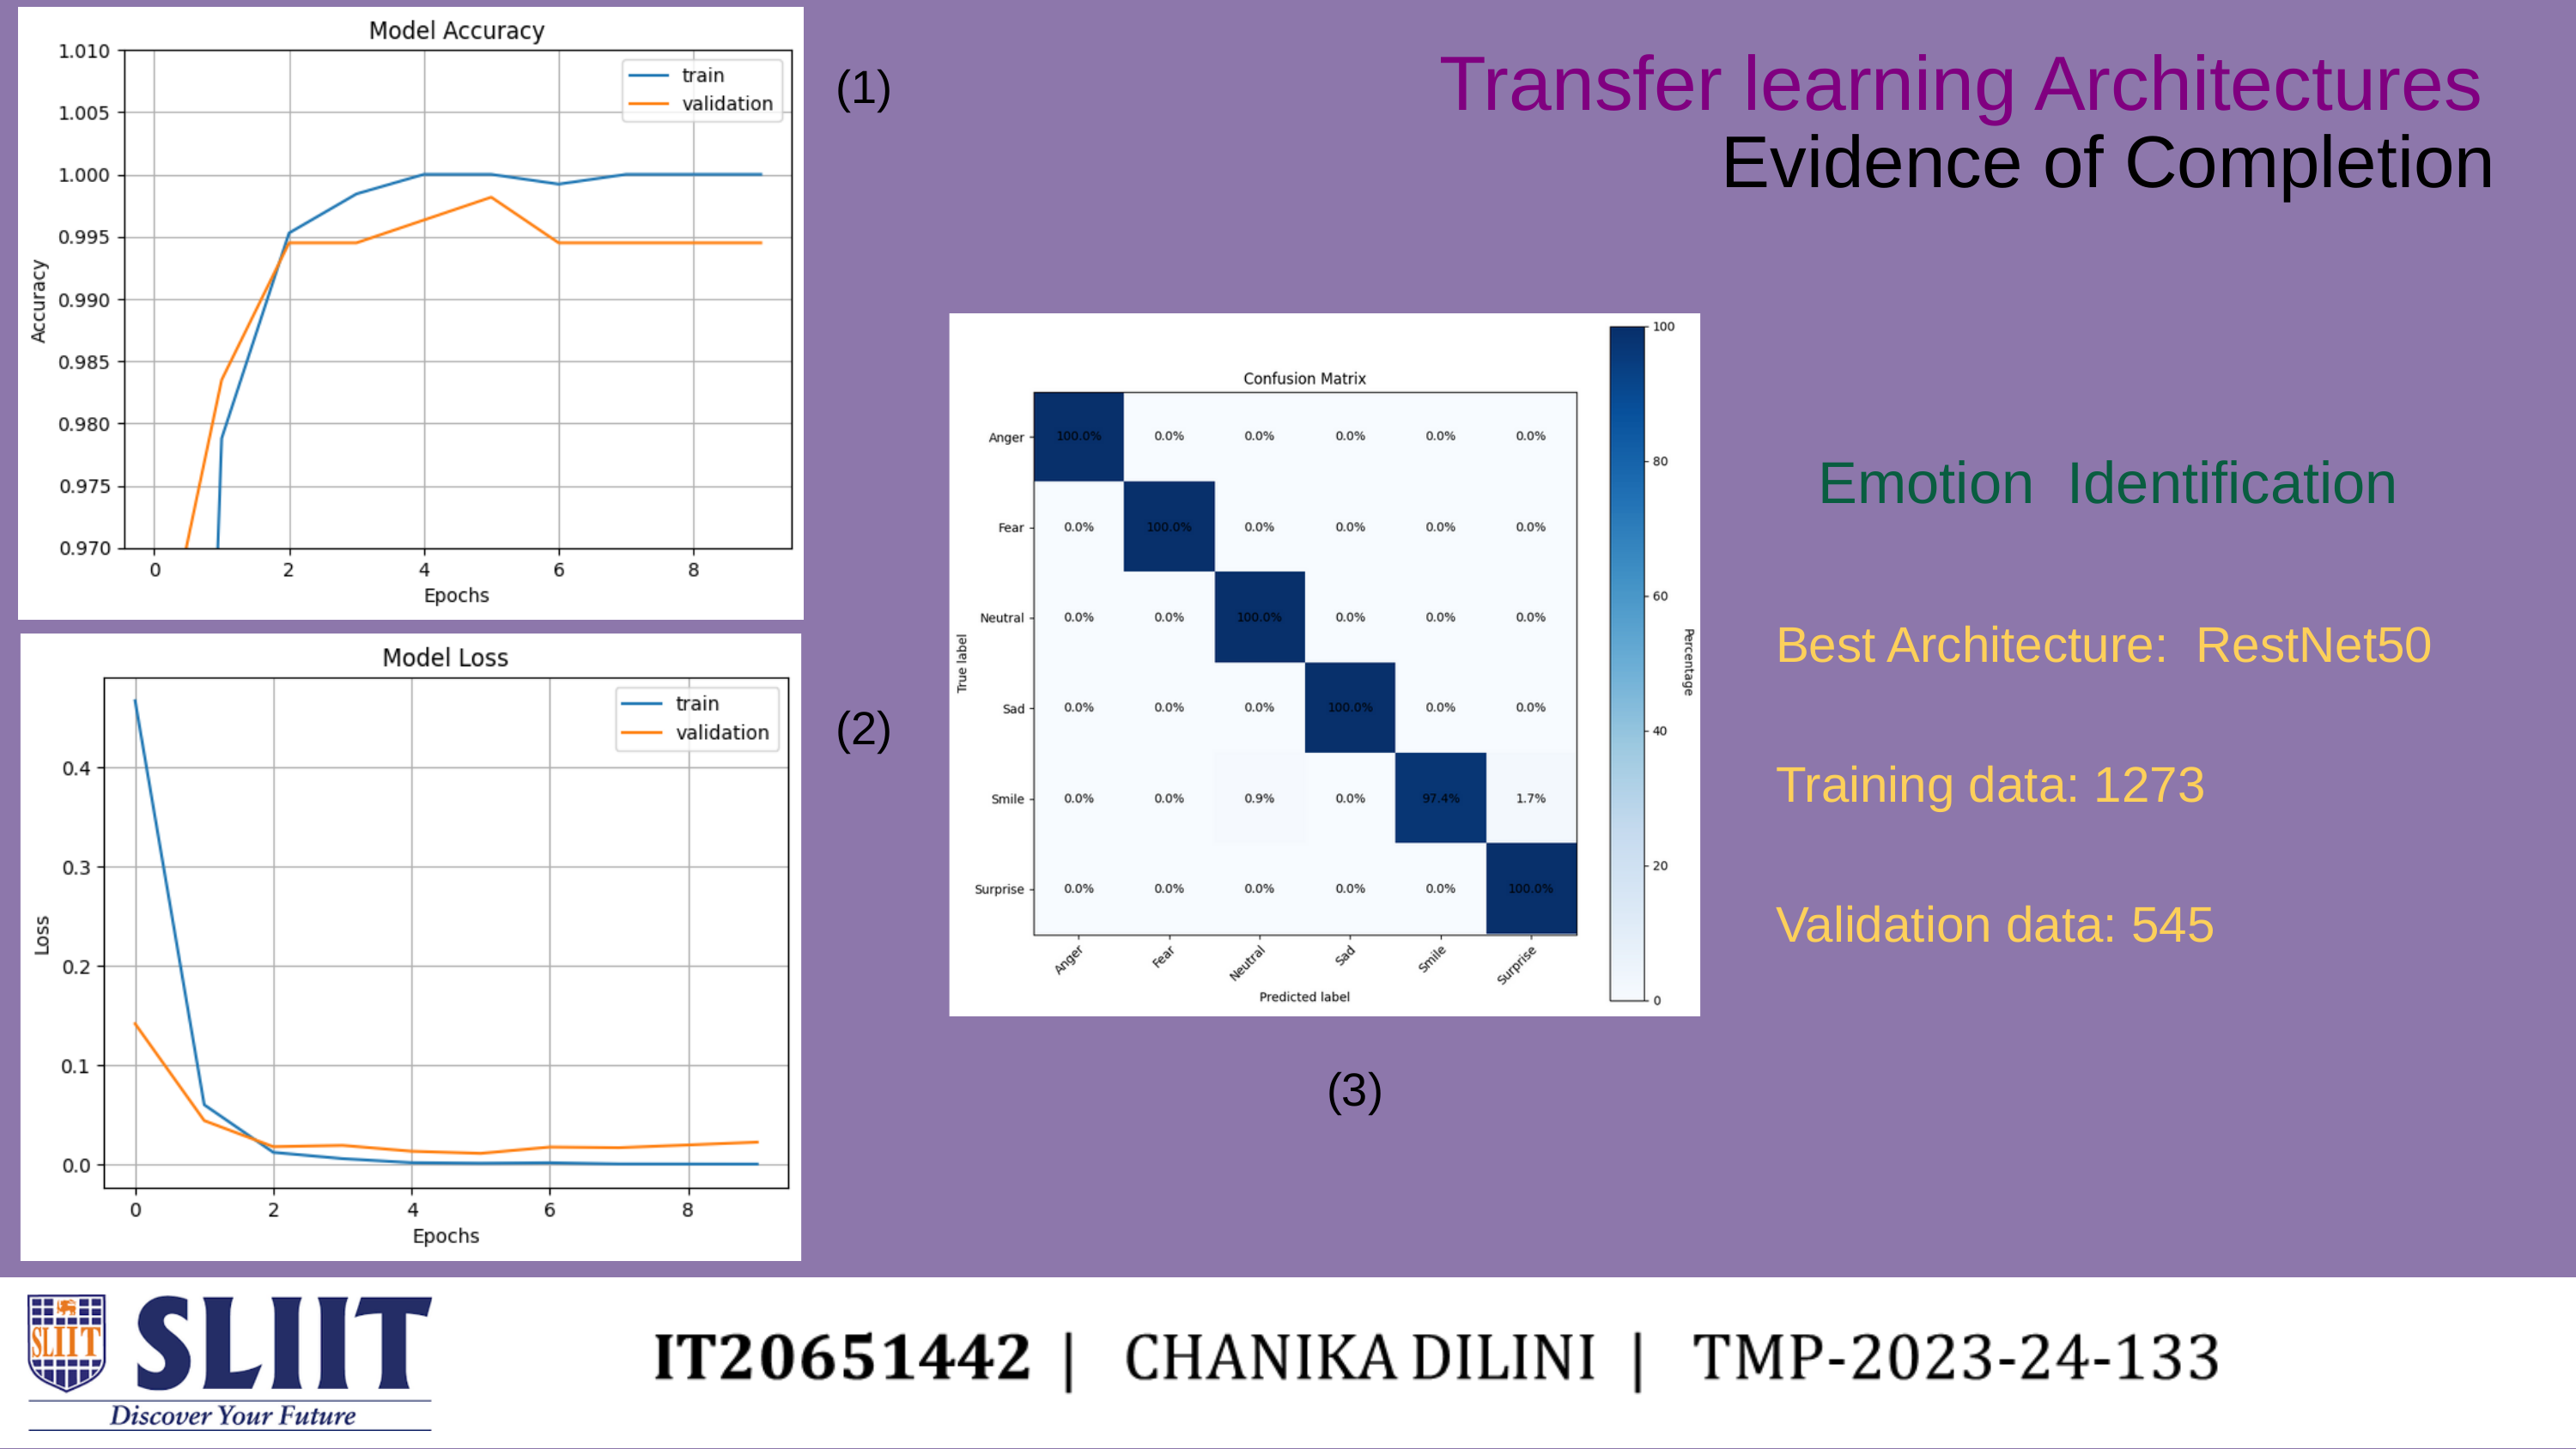

Transfer learning Architectures

(1)
Evidence of Completion

Emotion  Identification
Best Architecture:  RestNet50

Training data: 1273

Validation data: 545

(2)
(3)